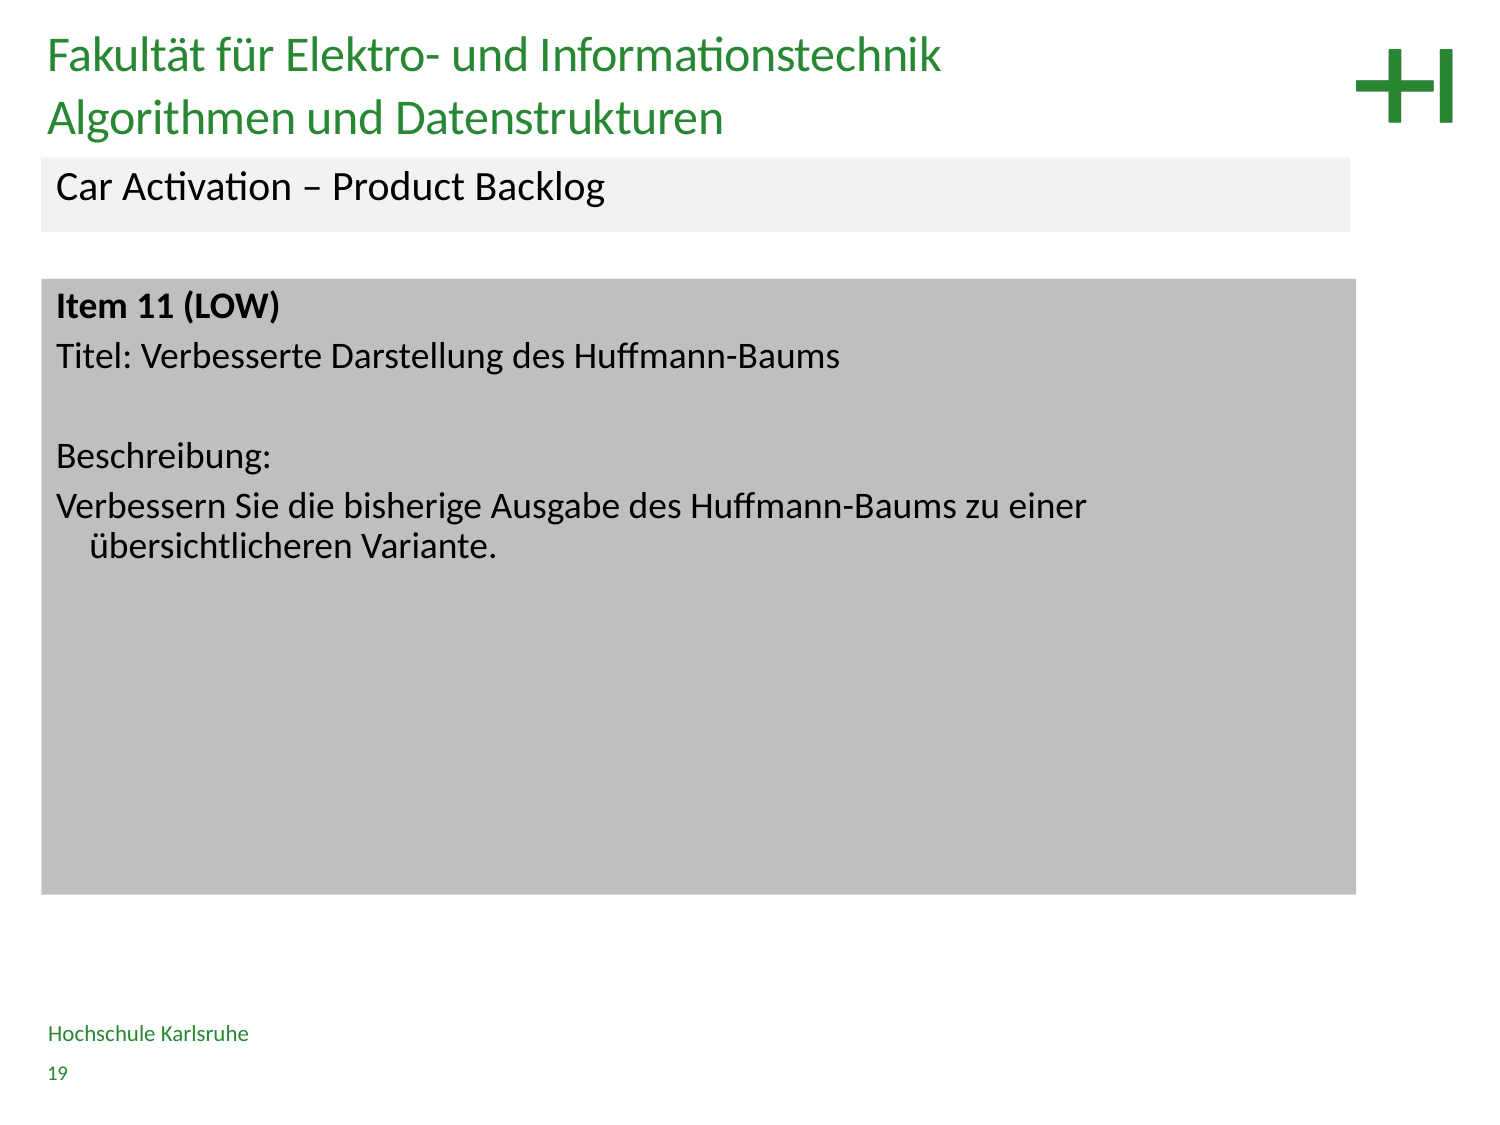

Fakultät für Elektro- und Informationstechnik
Algorithmen und Datenstrukturen
Car Activation – Product Backlog
Item 11 (LOW)
Titel: Verbesserte Darstellung des Huffmann-Baums

Beschreibung:
Verbessern Sie die bisherige Ausgabe des Huffmann-Baums zu einer übersichtlicheren Variante.

Hochschule Karlsruhe
19